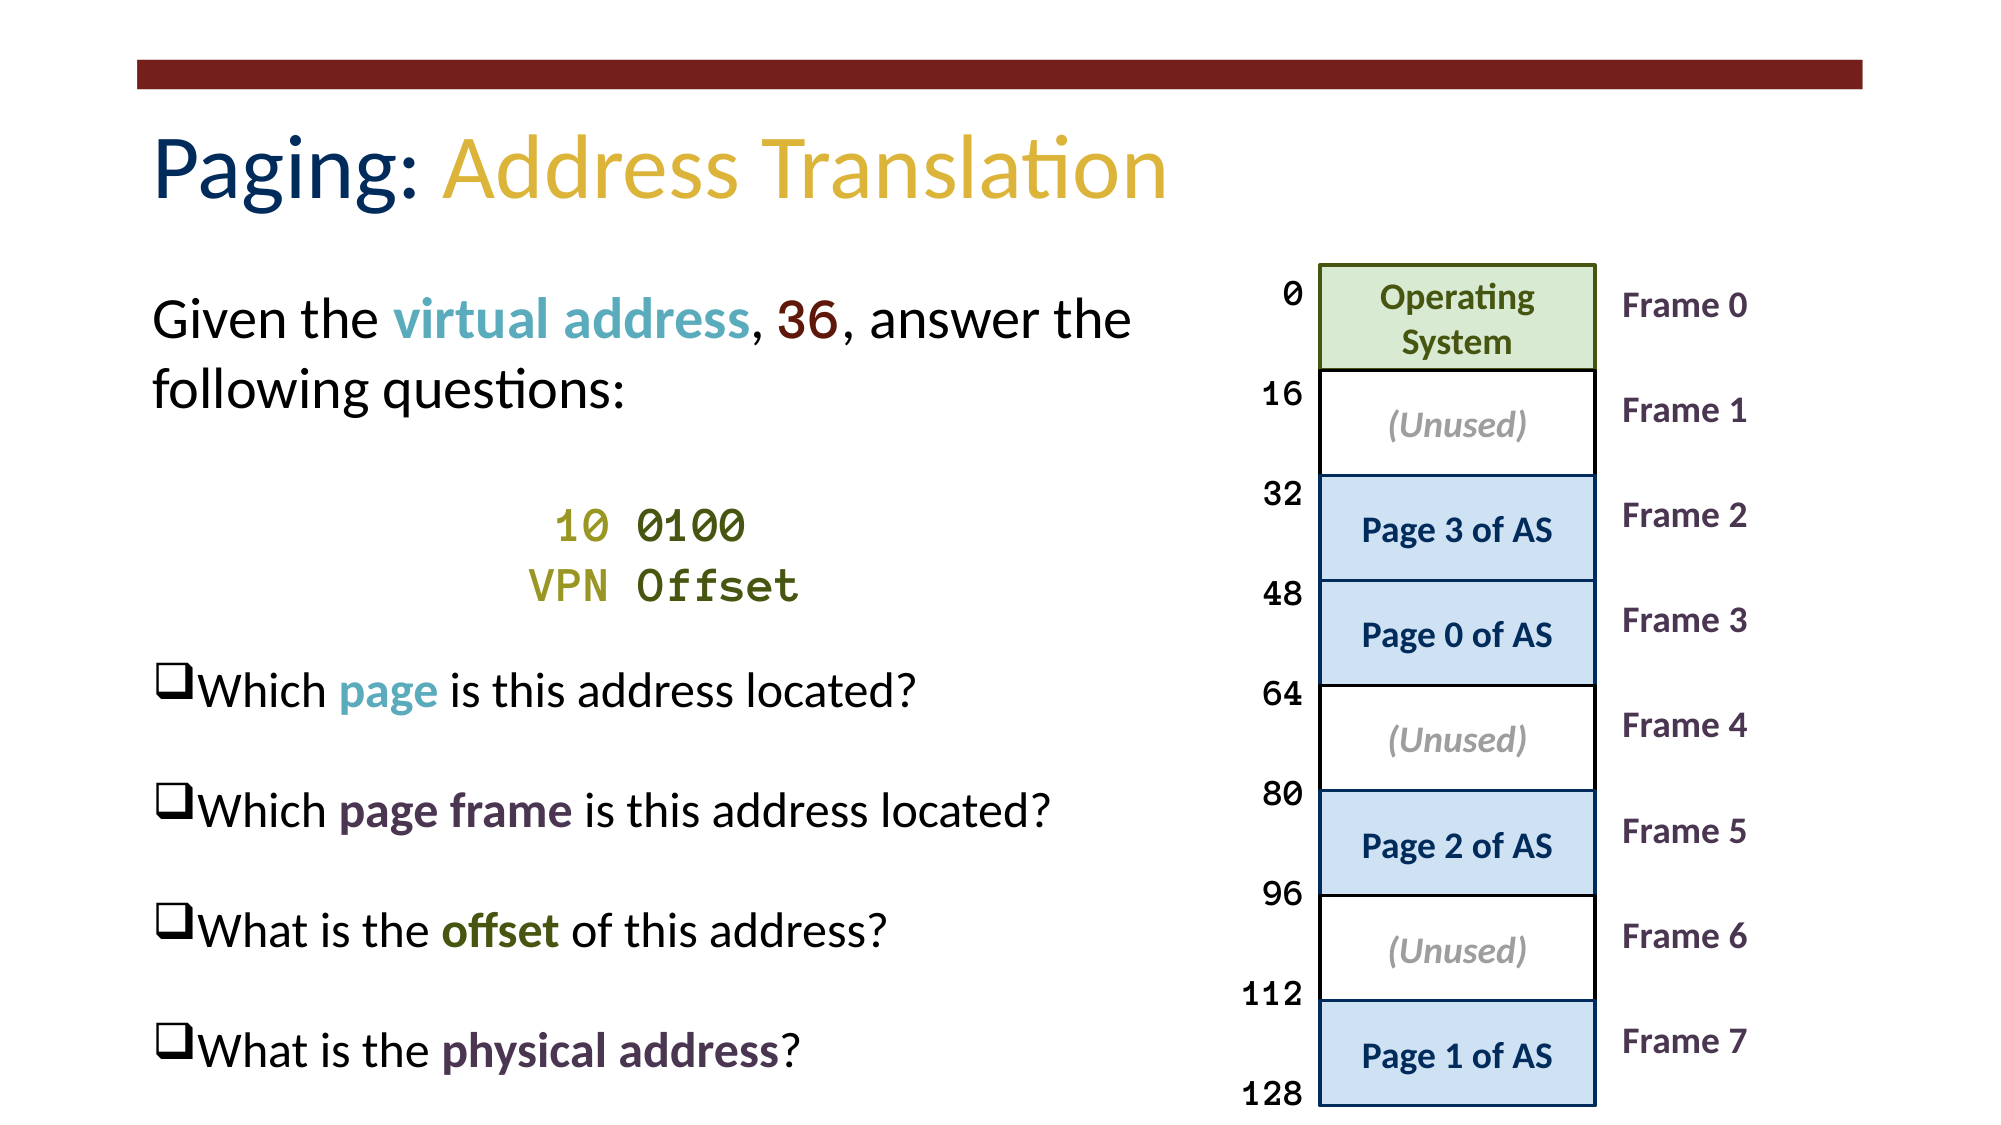

# Paging: Address Translation
Given the virtual address, 36, answer the following questions:

10 0100
 VPN Offset
Which page is this address located?
Which page frame is this address located?
What is the offset of this address?
What is the physical address?
0

16

32

48

64

80

96

112

128
Operating System
Frame 0
(Unused)
Frame 1
Page 3 of AS
Frame 2
Page 0 of AS
Frame 3
(Unused)
Frame 4
Page 2 of AS
Frame 5
(Unused)
Frame 6
Page 1 of AS
Frame 7